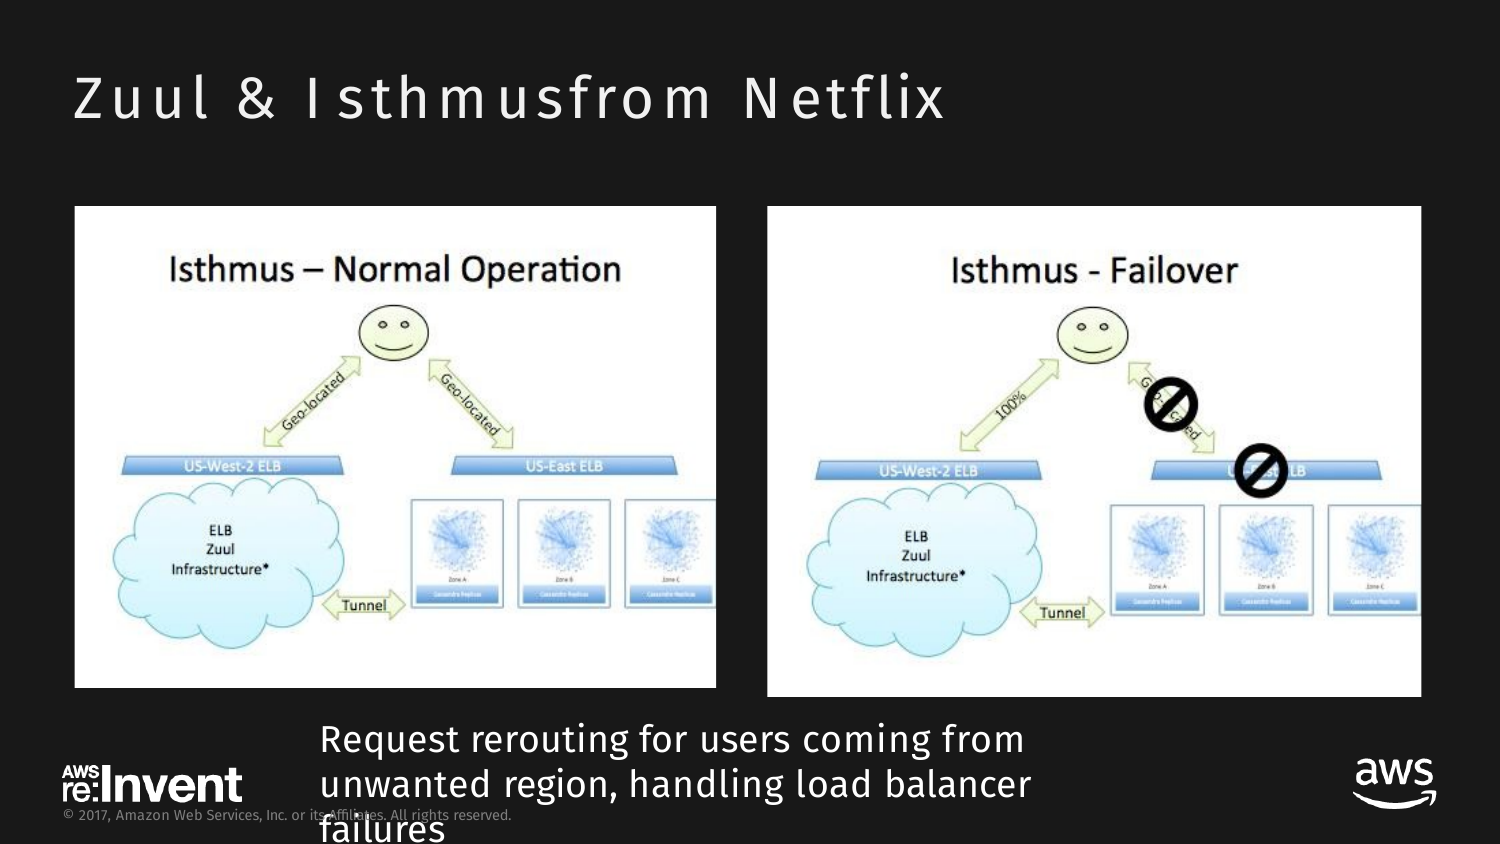

# Zuul	&	I sthmus	from	Netflix

Request rerouting for users coming from  unwanted region, handling load balancer failures
© 2017, Amazon Web Services, Inc. or its Affiliates. All rights reserved.